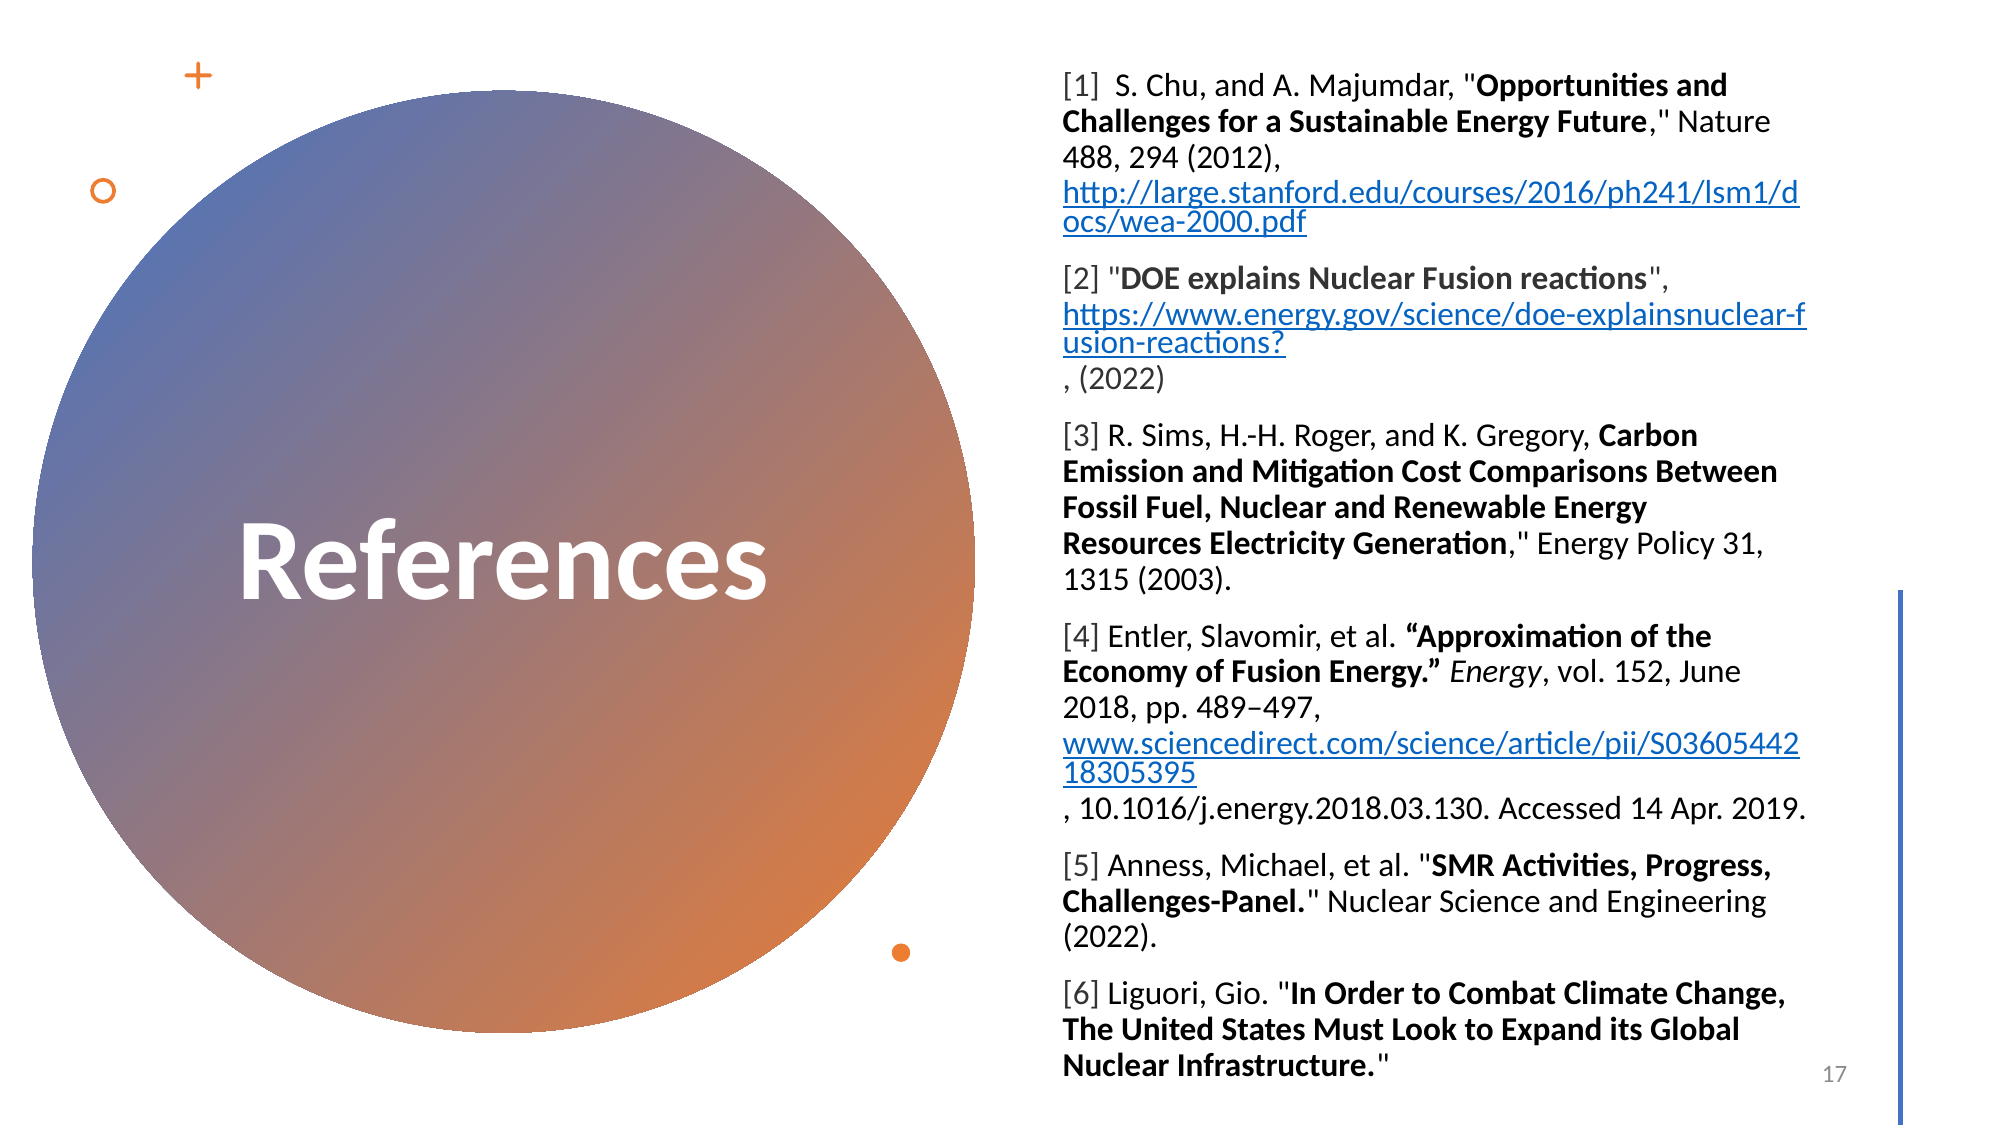

[1]  S. Chu, and A. Majumdar, "Opportunities and Challenges for a Sustainable Energy Future," Nature 488, 294 (2012), http://large.stanford.edu/courses/2016/ph241/lsm1/docs/wea-2000.pdf
[2] "DOE explains Nuclear Fusion reactions", https://www.energy.gov/science/doe-explainsnuclear-fusion-reactions?, (2022)
[3] R. Sims, H.-H. Roger, and K. Gregory, Carbon Emission and Mitigation Cost Comparisons Between Fossil Fuel, Nuclear and Renewable Energy Resources Electricity Generation," Energy Policy 31, 1315 (2003).
[4] Entler, Slavomir, et al. “Approximation of the Economy of Fusion Energy.” Energy, vol. 152, June 2018, pp. 489–497, www.sciencedirect.com/science/article/pii/S0360544218305395, 10.1016/j.energy.2018.03.130. Accessed 14 Apr. 2019.
[5] Anness, Michael, et al. "SMR Activities, Progress, Challenges-Panel." Nuclear Science and Engineering (2022).
[6] Liguori, Gio. "In Order to Combat Climate Change, The United States Must Look to Expand its Global Nuclear Infrastructure."

# References

17